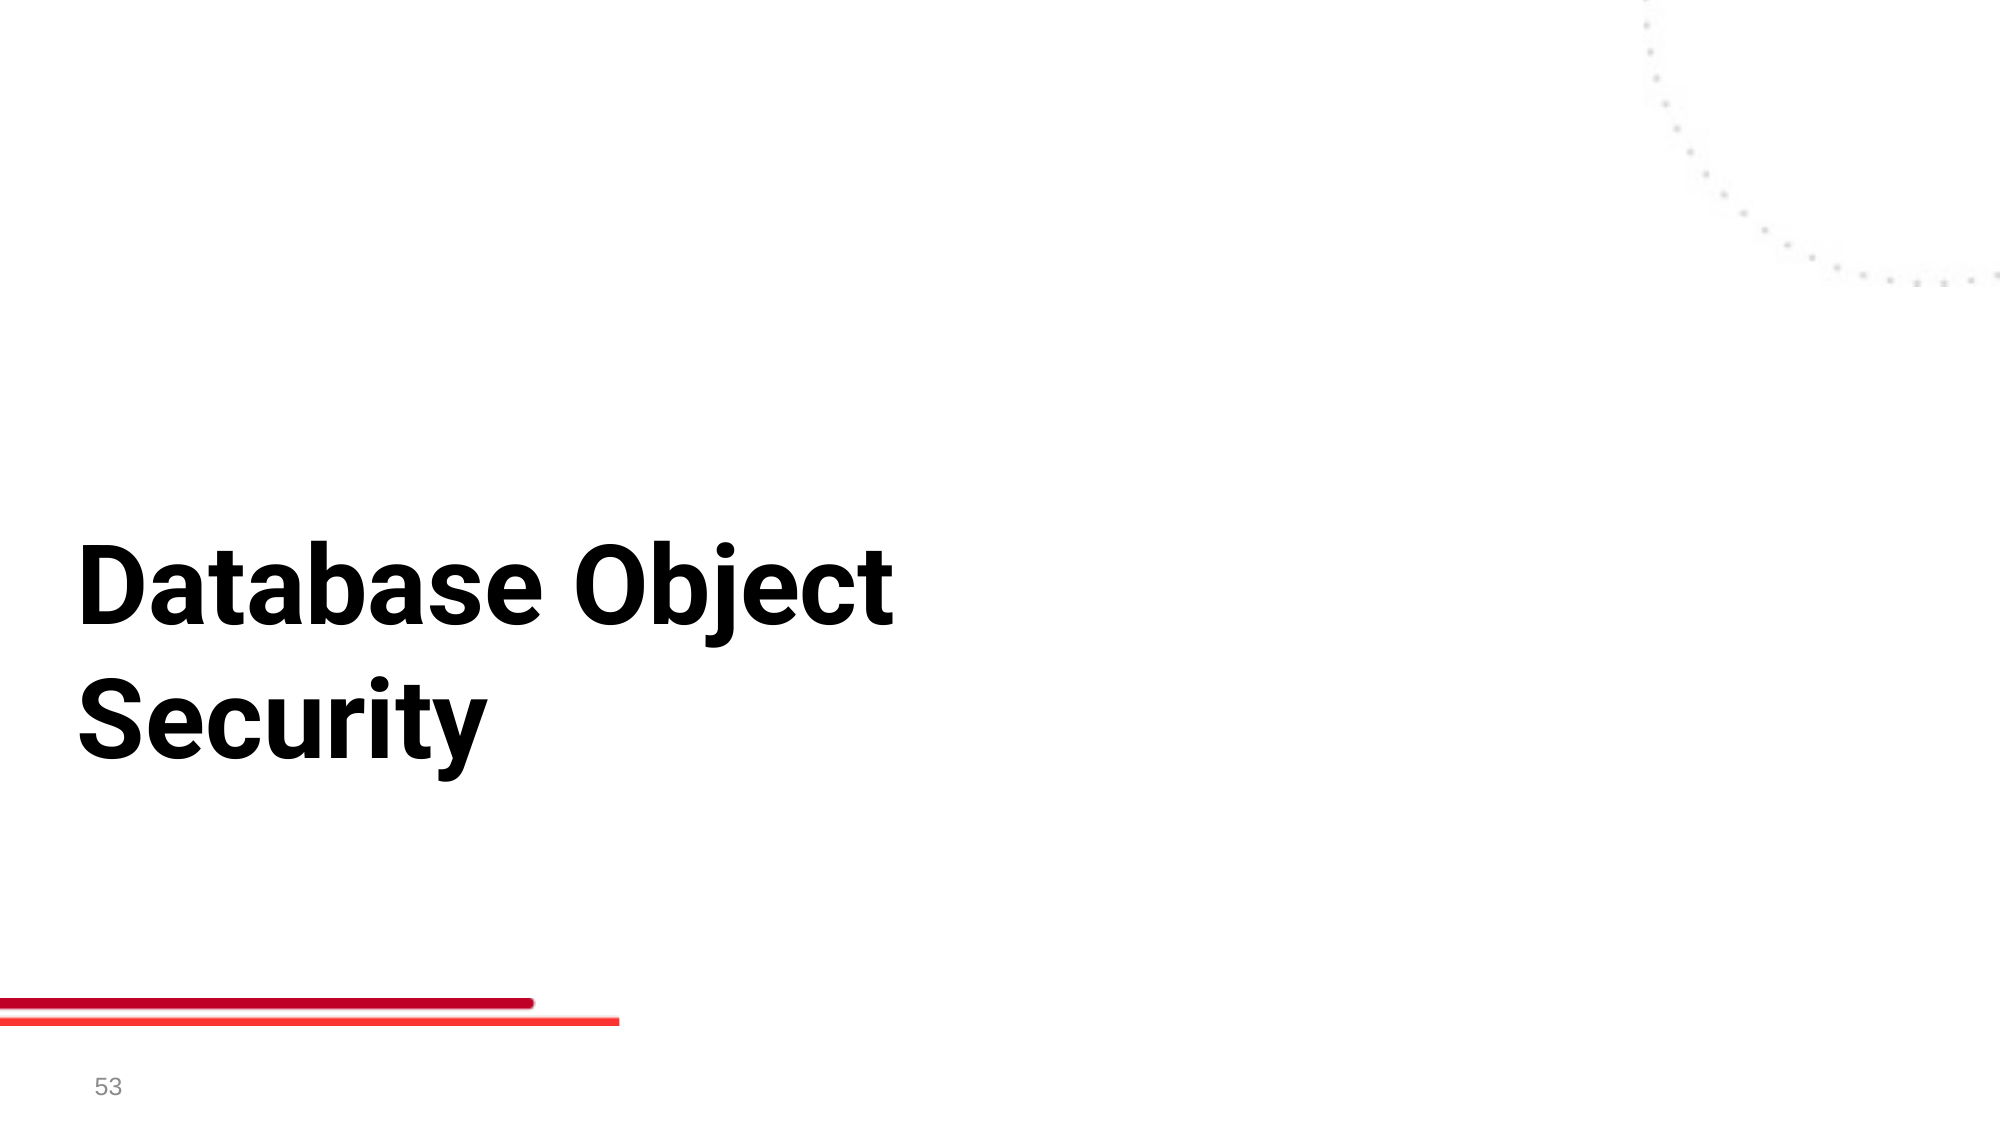

Database Object Security
Database Object Security
53